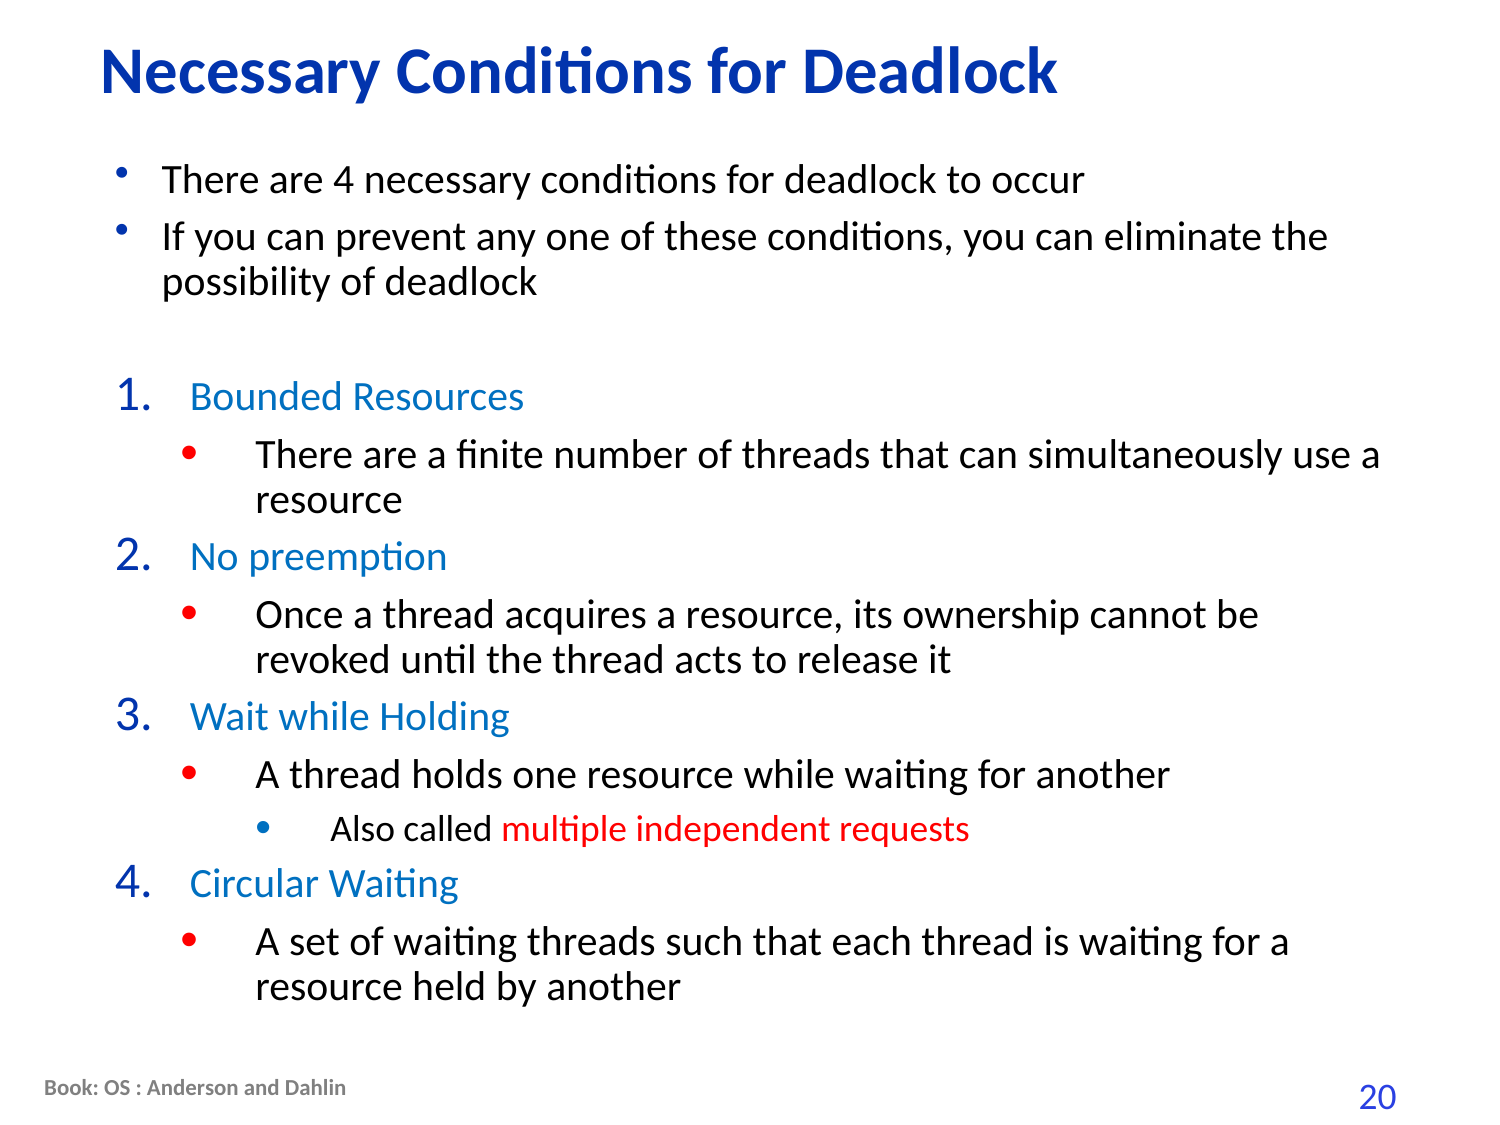

# Necessary Conditions for Deadlock
There are 4 necessary conditions for deadlock to occur
If you can prevent any one of these conditions, you can eliminate the possibility of deadlock

Bounded Resources
There are a finite number of threads that can simultaneously use a resource
No preemption
Once a thread acquires a resource, its ownership cannot be revoked until the thread acts to release it
Wait while Holding
A thread holds one resource while waiting for another
Also called multiple independent requests
Circular Waiting
A set of waiting threads such that each thread is waiting for a resource held by another

Book: OS : Anderson and Dahlin